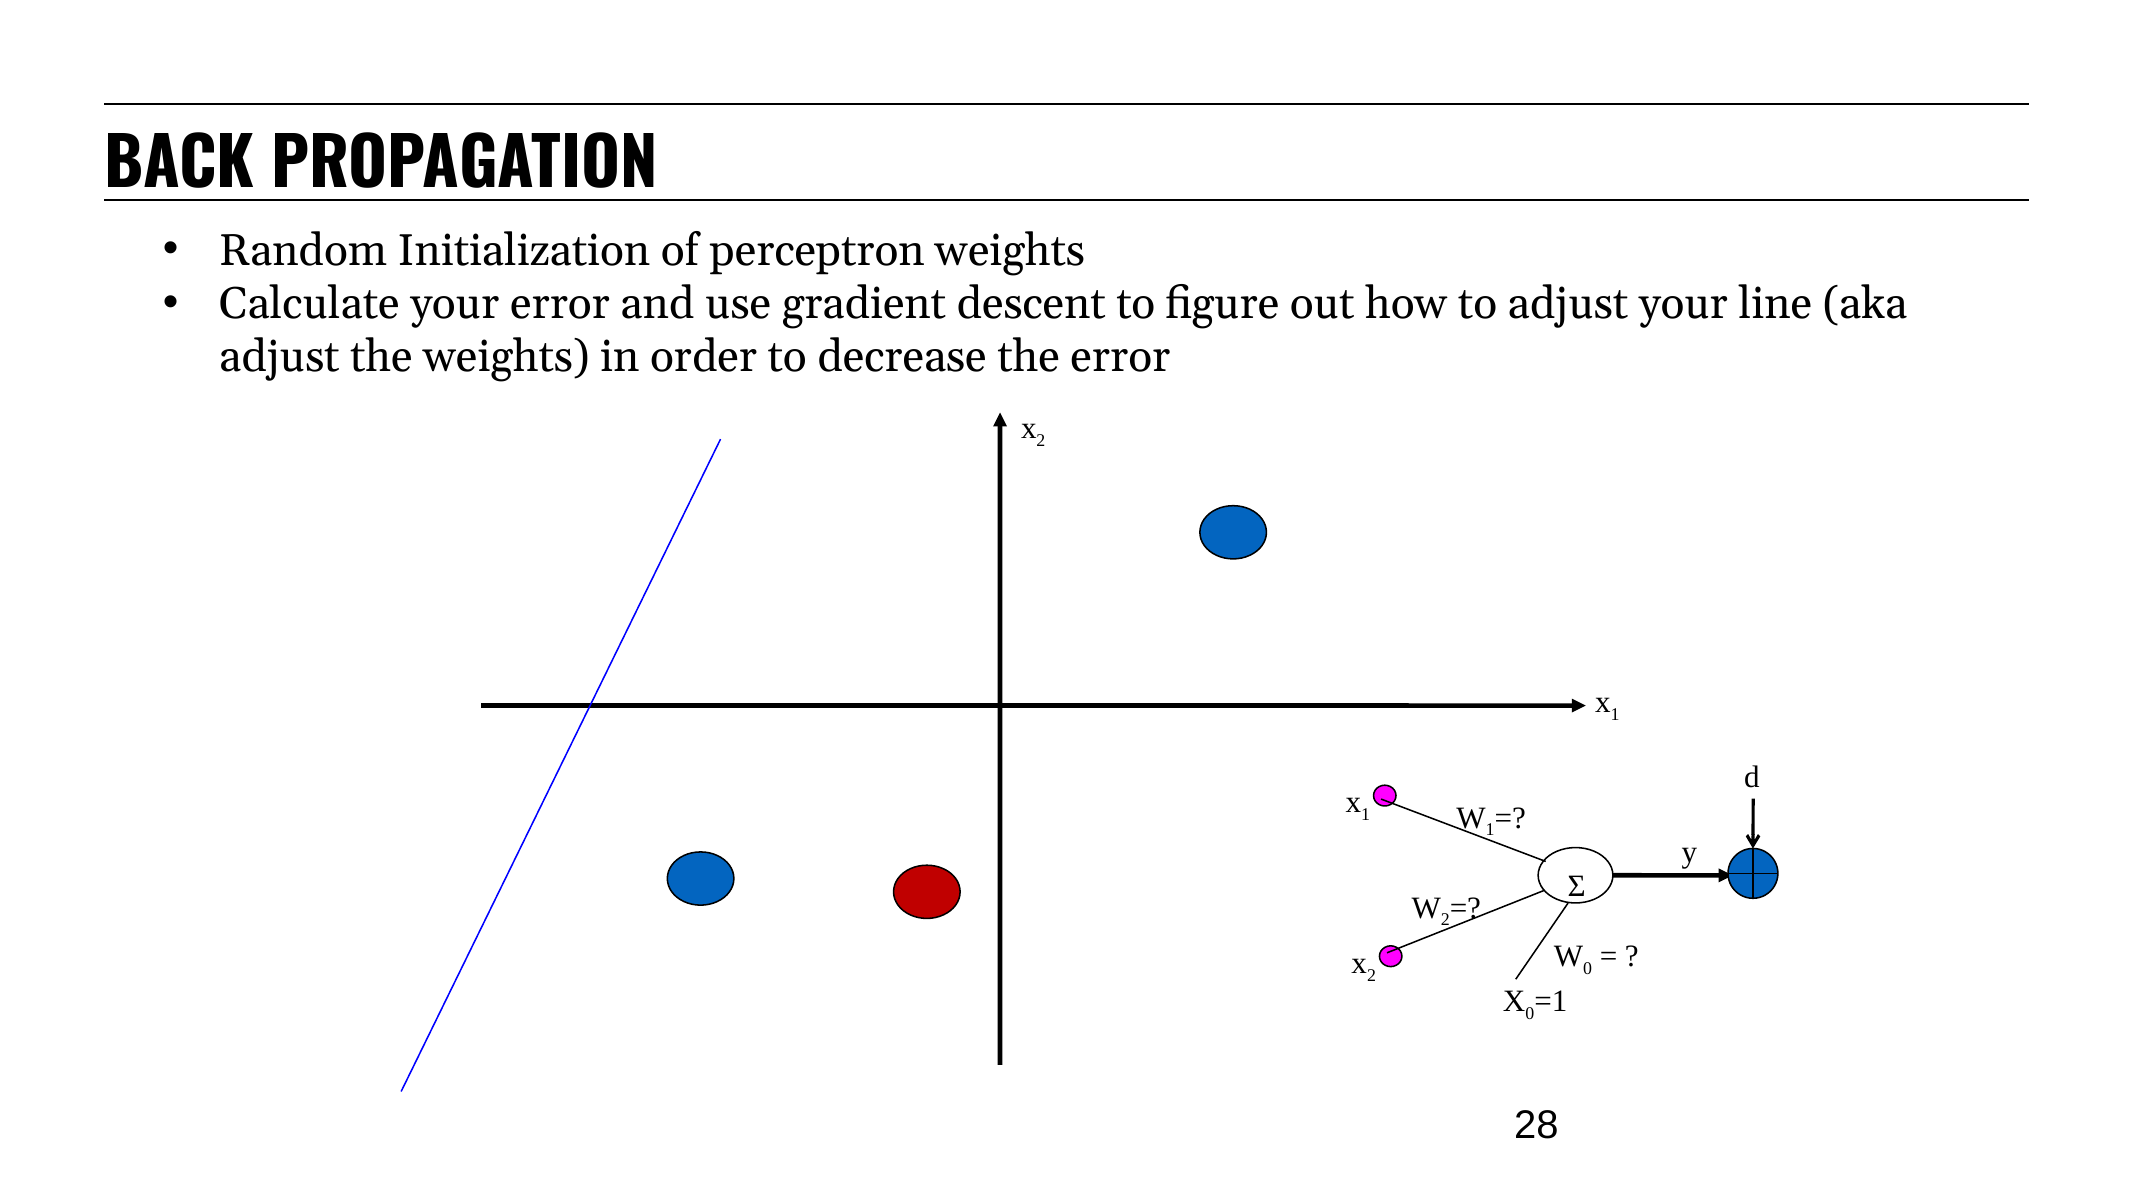

BACK PROPAGATION
Random Initialization of perceptron weights
Calculate your error and use gradient descent to figure out how to adjust your line (aka adjust the weights) in order to decrease the error
x2

x1

d
x1

W1=?

Σ

W2=?

W0 = ?
x2

X0=1
y

28